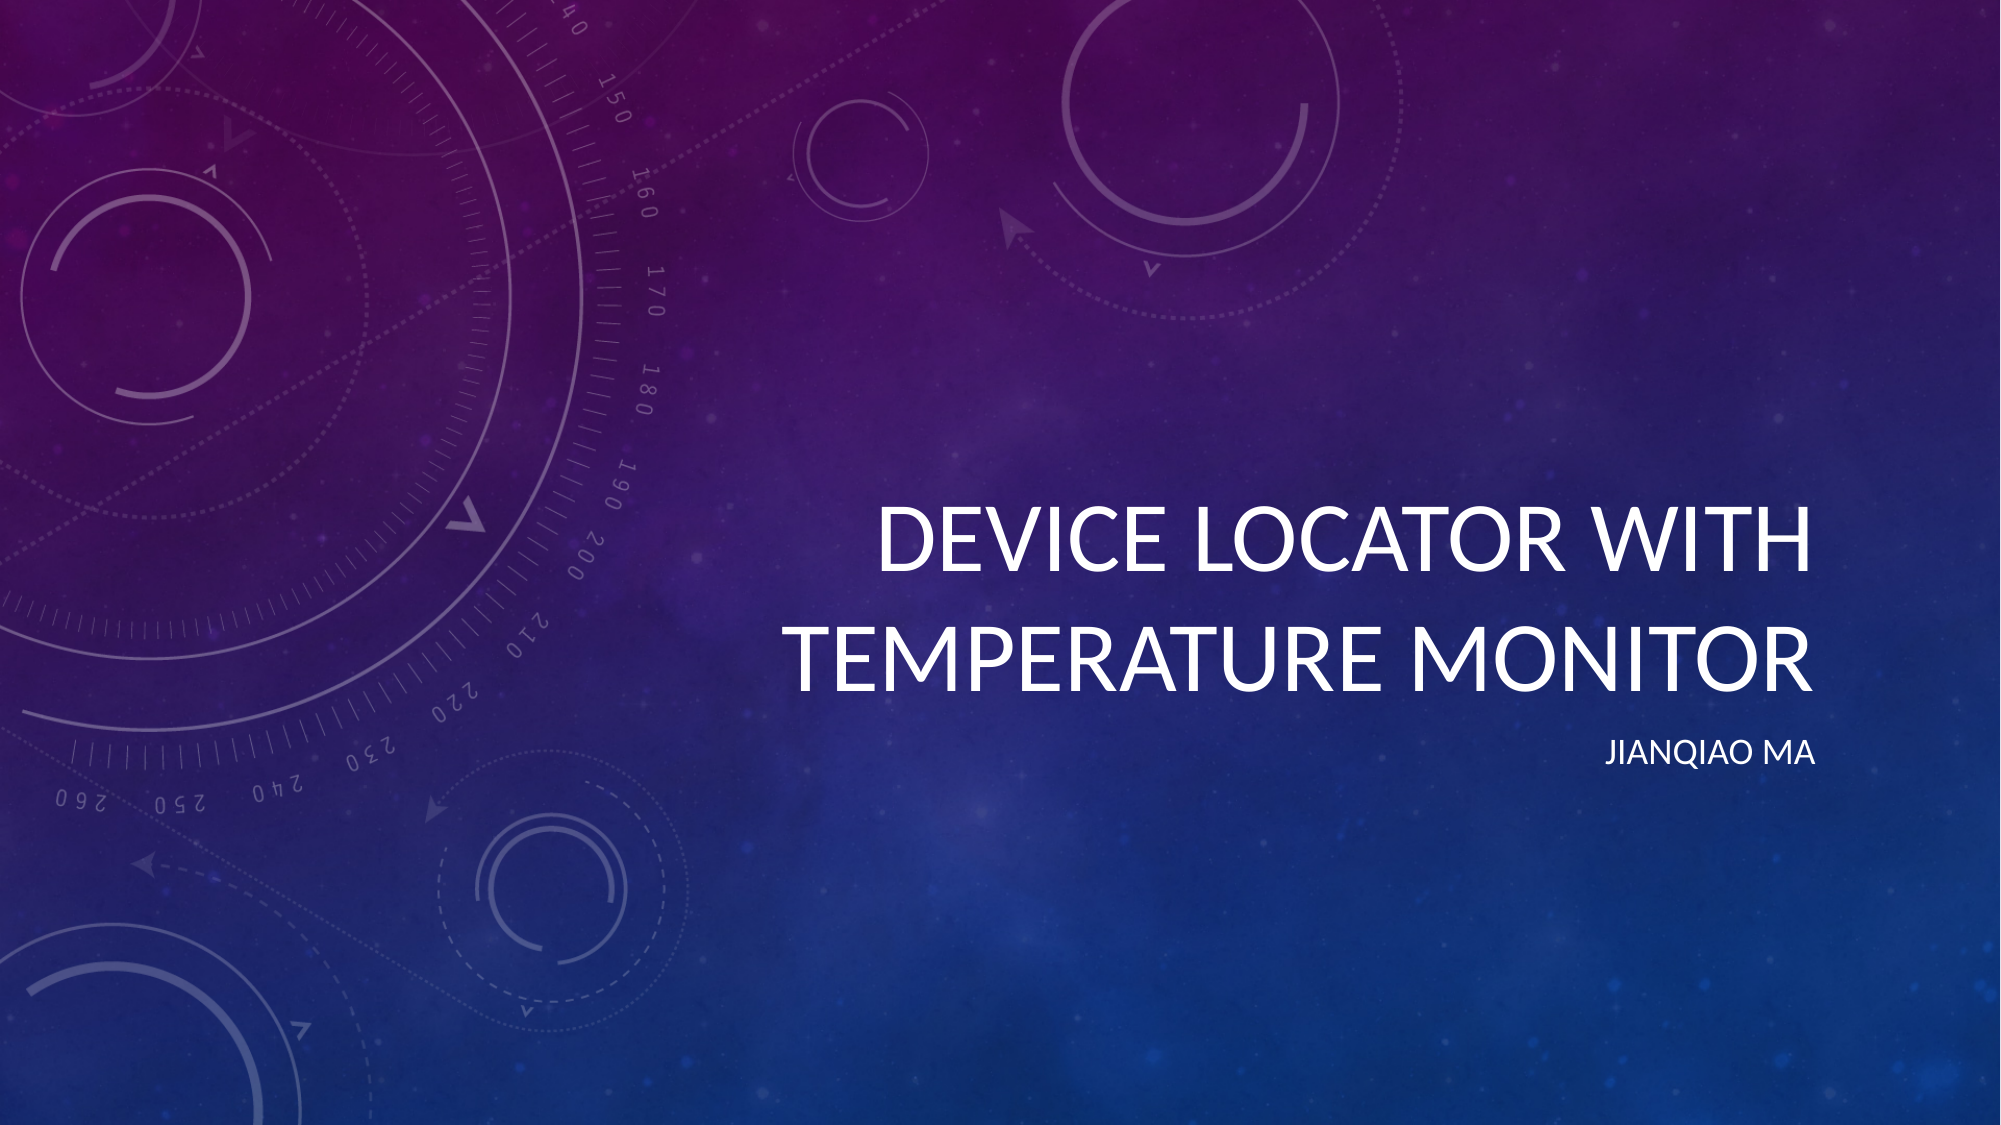

# Device Locator with Temperature Monitor
Jianqiao Ma